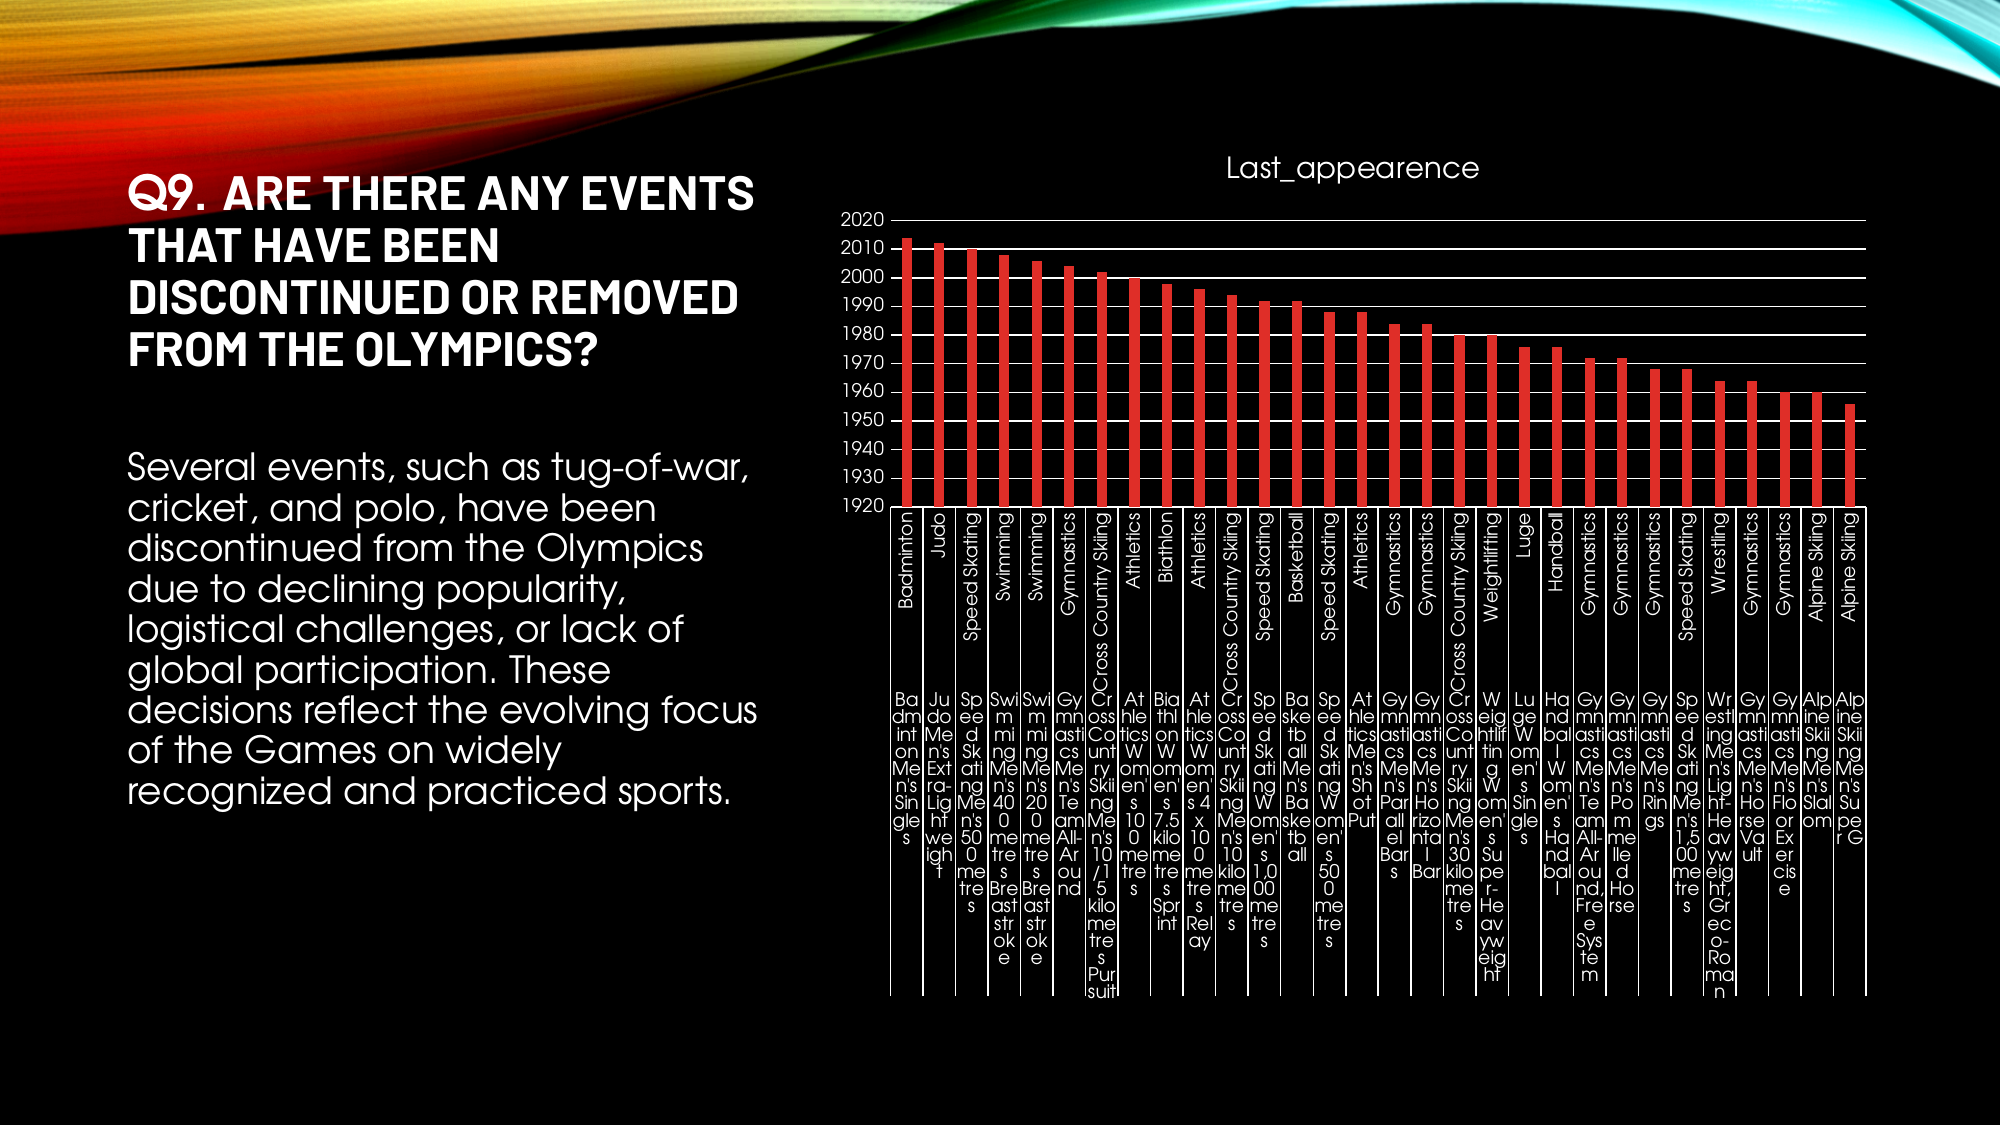

### Chart:

| Category | Last_appearence |
|---|---|
| Badminton | 2014.0 |
| Judo | 2012.0 |
| Speed Skating | 2010.0 |
| Swimming | 2008.0 |
| Swimming | 2006.0 |
| Gymnastics | 2004.0 |
| Cross Country Skiing | 2002.0 |
| Athletics | 2000.0 |
| Biathlon | 1998.0 |
| Athletics | 1996.0 |
| Cross Country Skiing | 1994.0 |
| Speed Skating | 1992.0 |
| Basketball | 1992.0 |
| Speed Skating | 1988.0 |
| Athletics | 1988.0 |
| Gymnastics | 1984.0 |
| Gymnastics | 1984.0 |
| Cross Country Skiing | 1980.0 |
| Weightlifting | 1980.0 |
| Luge | 1976.0 |
| Handball | 1976.0 |
| Gymnastics | 1972.0 |
| Gymnastics | 1972.0 |
| Gymnastics | 1968.0 |
| Speed Skating | 1968.0 |
| Wrestling | 1964.0 |
| Gymnastics | 1964.0 |
| Gymnastics | 1960.0 |
| Alpine Skiing | 1960.0 |
| Alpine Skiing | 1956.0 |
# Q9. Are there any events that have been discontinued or removed from the Olympics?
Several events, such as tug-of-war, cricket, and polo, have been discontinued from the Olympics due to declining popularity, logistical challenges, or lack of global participation. These decisions reflect the evolving focus of the Games on widely recognized and practiced sports.